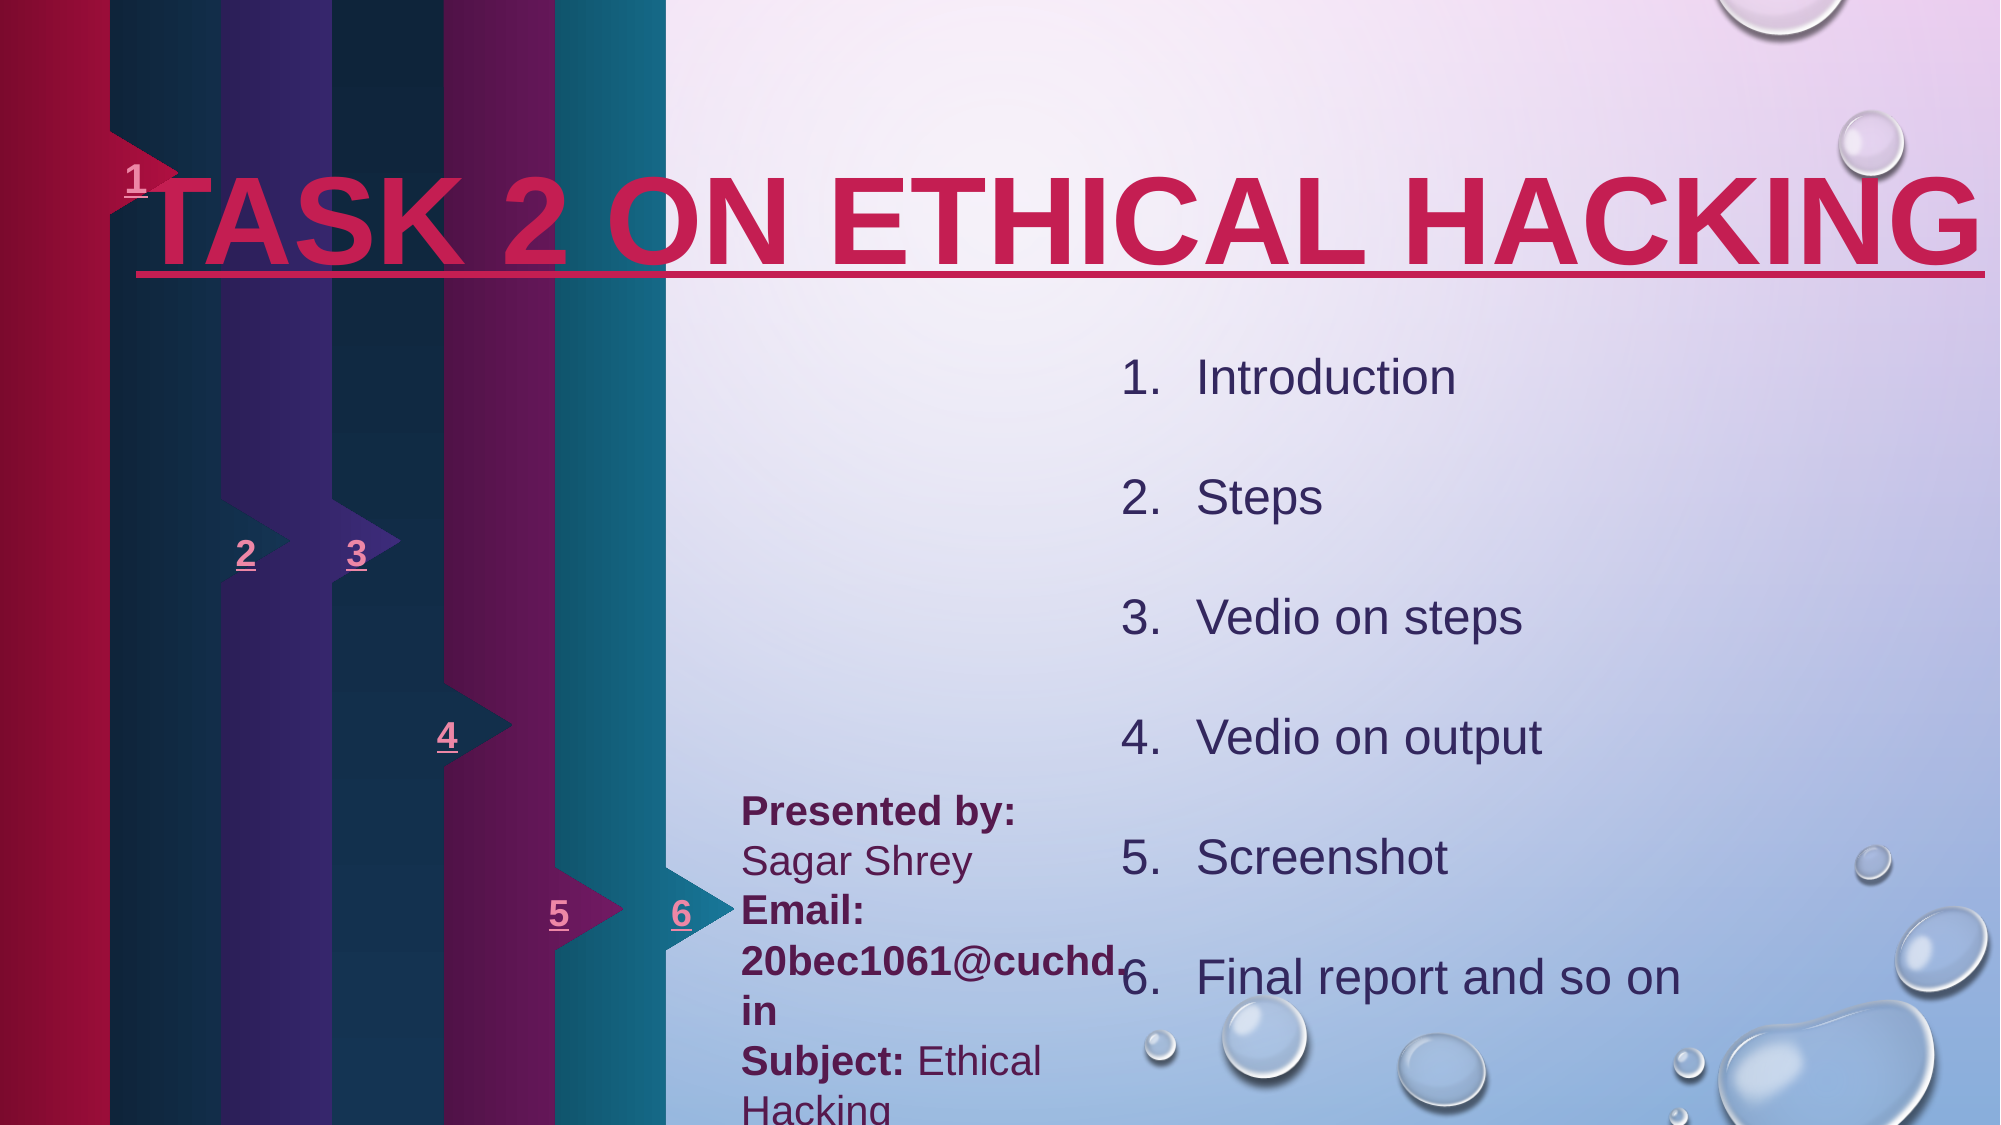

1

2

3

4

5

6
# Task 2 on ethical hacking
Introduction

Steps

Vedio on steps

Vedio on output

Screenshot

Final report and so on

Presented by: Sagar Shrey
Email: 20bec1061@cuchd.in
Subject: Ethical Hacking